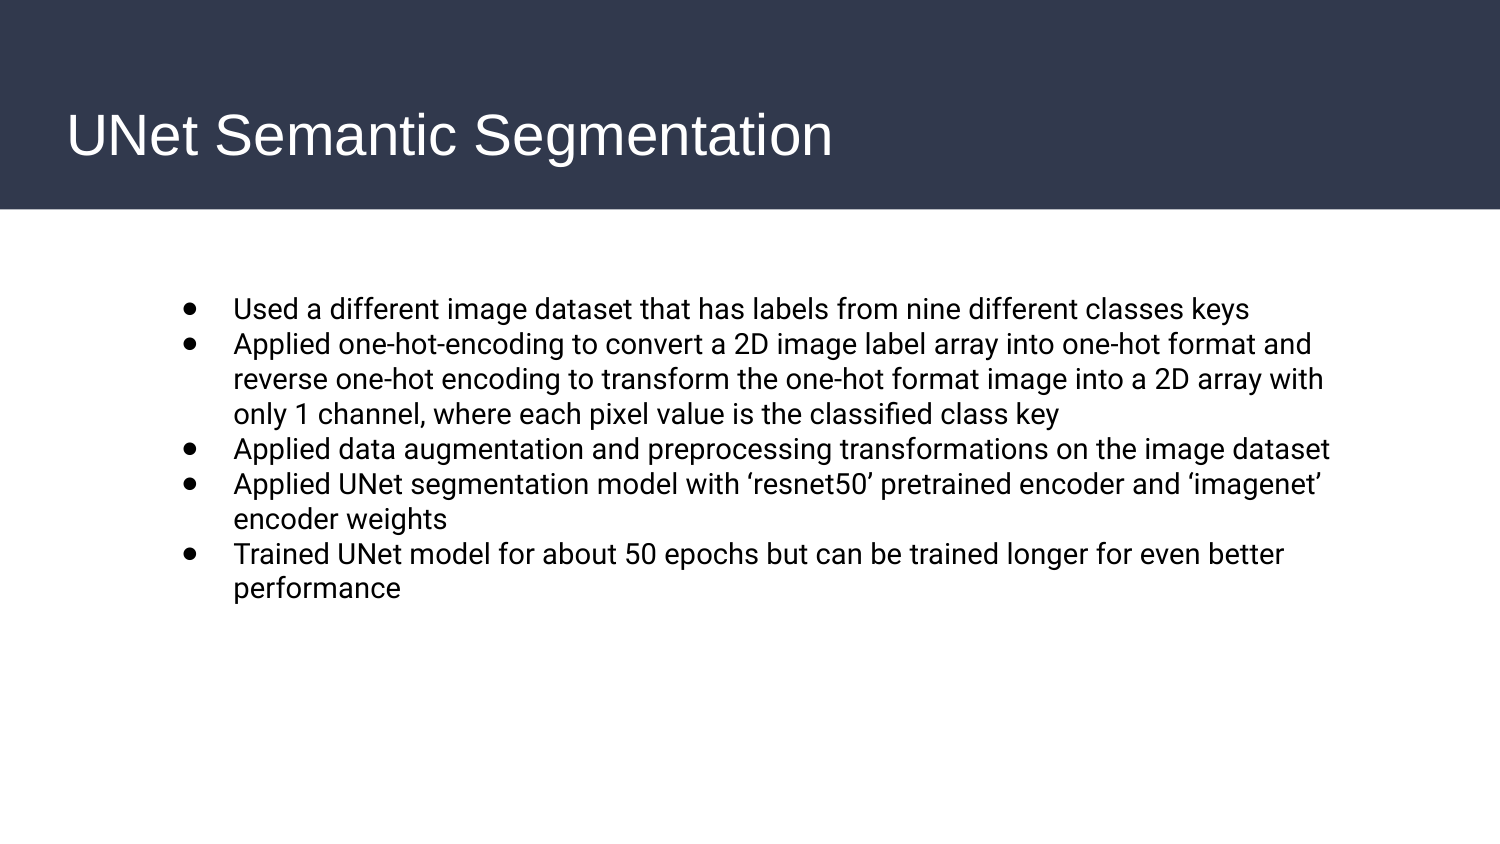

# UNet Semantic Segmentation

Used a different image dataset that has labels from nine different classes keys
Applied one-hot-encoding to convert a 2D image label array into one-hot format and reverse one-hot encoding to transform the one-hot format image into a 2D array with only 1 channel, where each pixel value is the classified class key
Applied data augmentation and preprocessing transformations on the image dataset
Applied UNet segmentation model with ‘resnet50’ pretrained encoder and ‘imagenet’ encoder weights
Trained UNet model for about 50 epochs but can be trained longer for even better performance